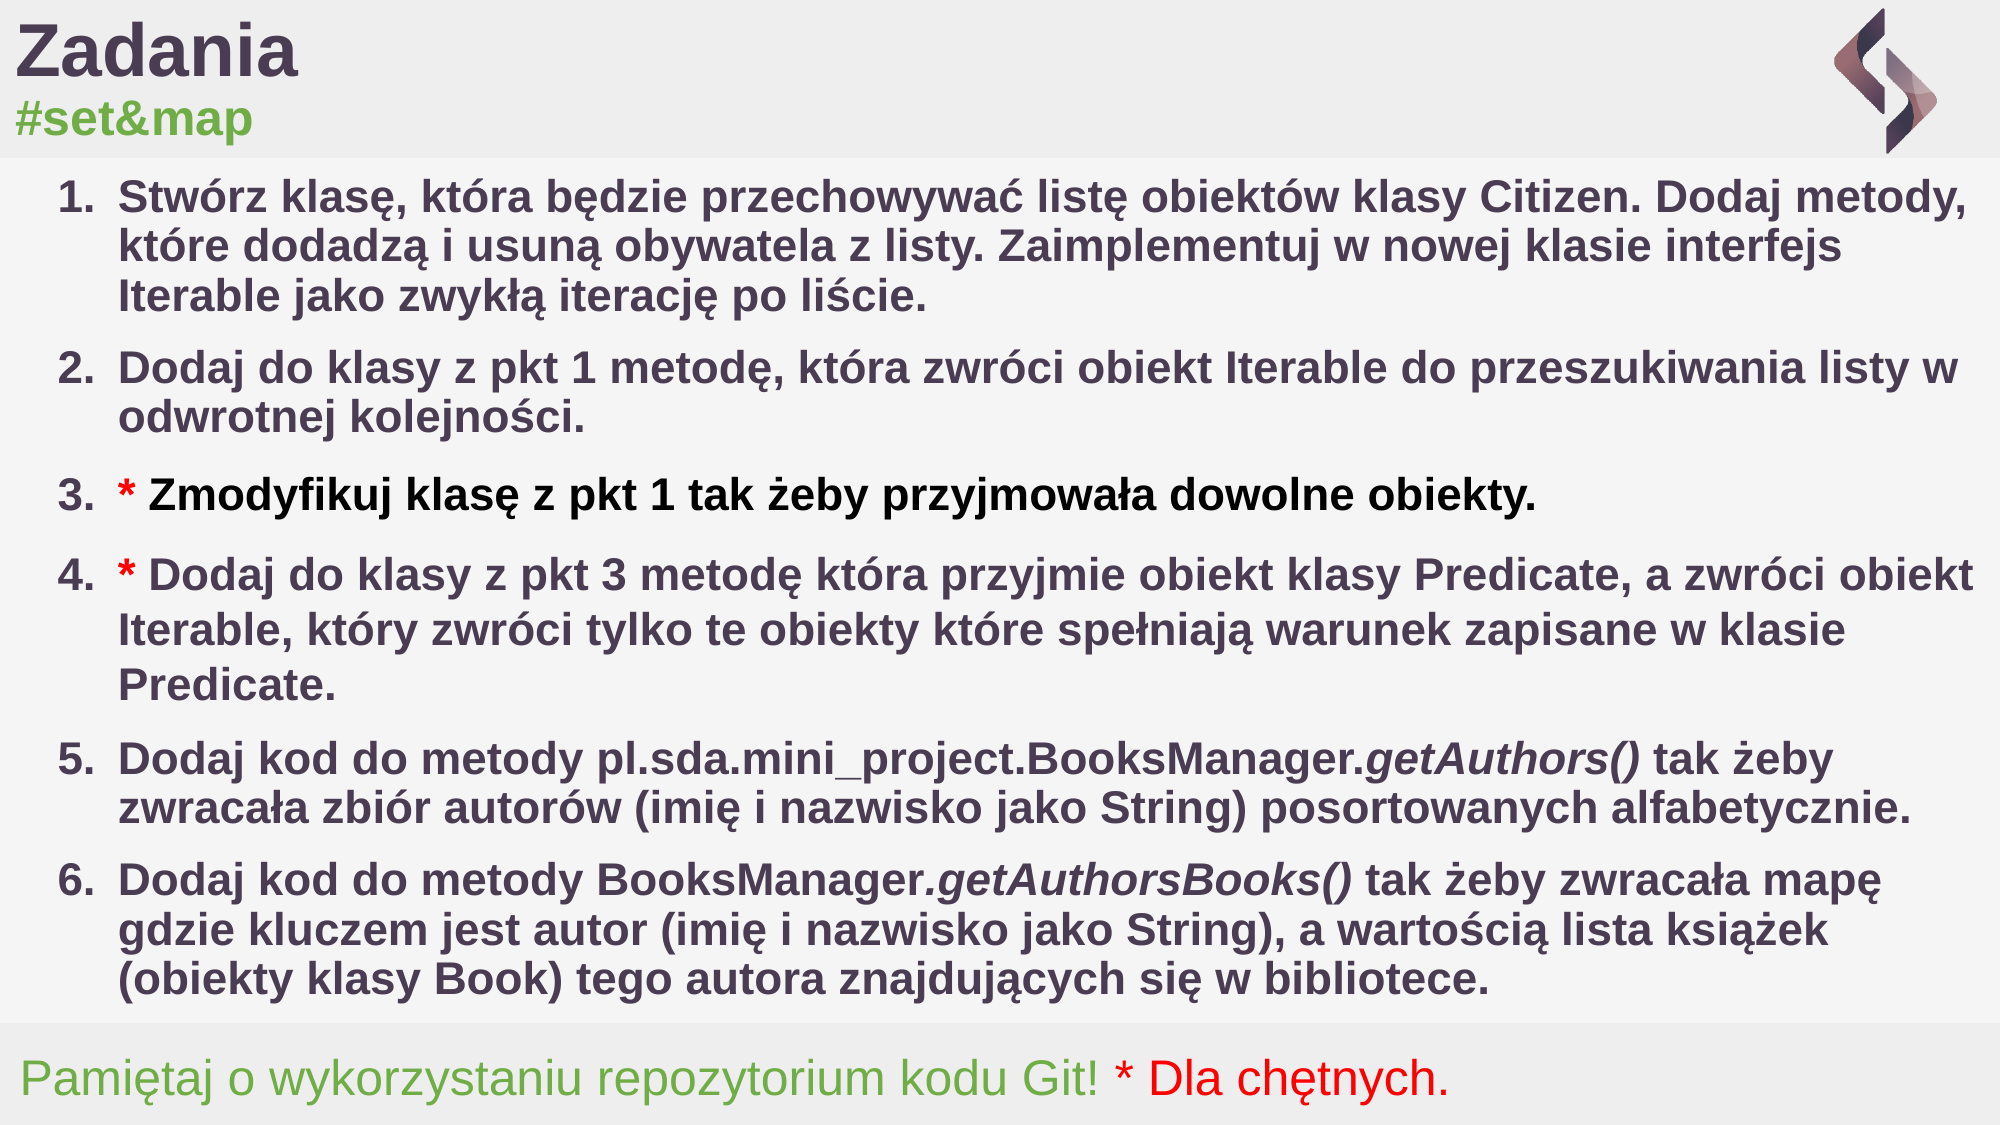

# Zadania
#set&map
Stwórz klasę, która będzie przechowywać listę obiektów klasy Citizen. Dodaj metody, które dodadzą i usuną obywatela z listy. Zaimplementuj w nowej klasie interfejs Iterable jako zwykłą iterację po liście.

Dodaj do klasy z pkt 1 metodę, która zwróci obiekt Iterable do przeszukiwania listy w odwrotnej kolejności.

* Zmodyfikuj klasę z pkt 1 tak żeby przyjmowała dowolne obiekty.

* Dodaj do klasy z pkt 3 metodę która przyjmie obiekt klasy Predicate, a zwróci obiekt Iterable, który zwróci tylko te obiekty które spełniają warunek zapisane w klasie Predicate.

Dodaj kod do metody pl.sda.mini_project.BooksManager.getAuthors() tak żeby zwracała zbiór autorów (imię i nazwisko jako String) posortowanych alfabetycznie.

Dodaj kod do metody BooksManager.getAuthorsBooks() tak żeby zwracała mapę gdzie kluczem jest autor (imię i nazwisko jako String), a wartością lista książek (obiekty klasy Book) tego autora znajdujących się w bibliotece.
Pamiętaj o wykorzystaniu repozytorium kodu Git! * Dla chętnych.